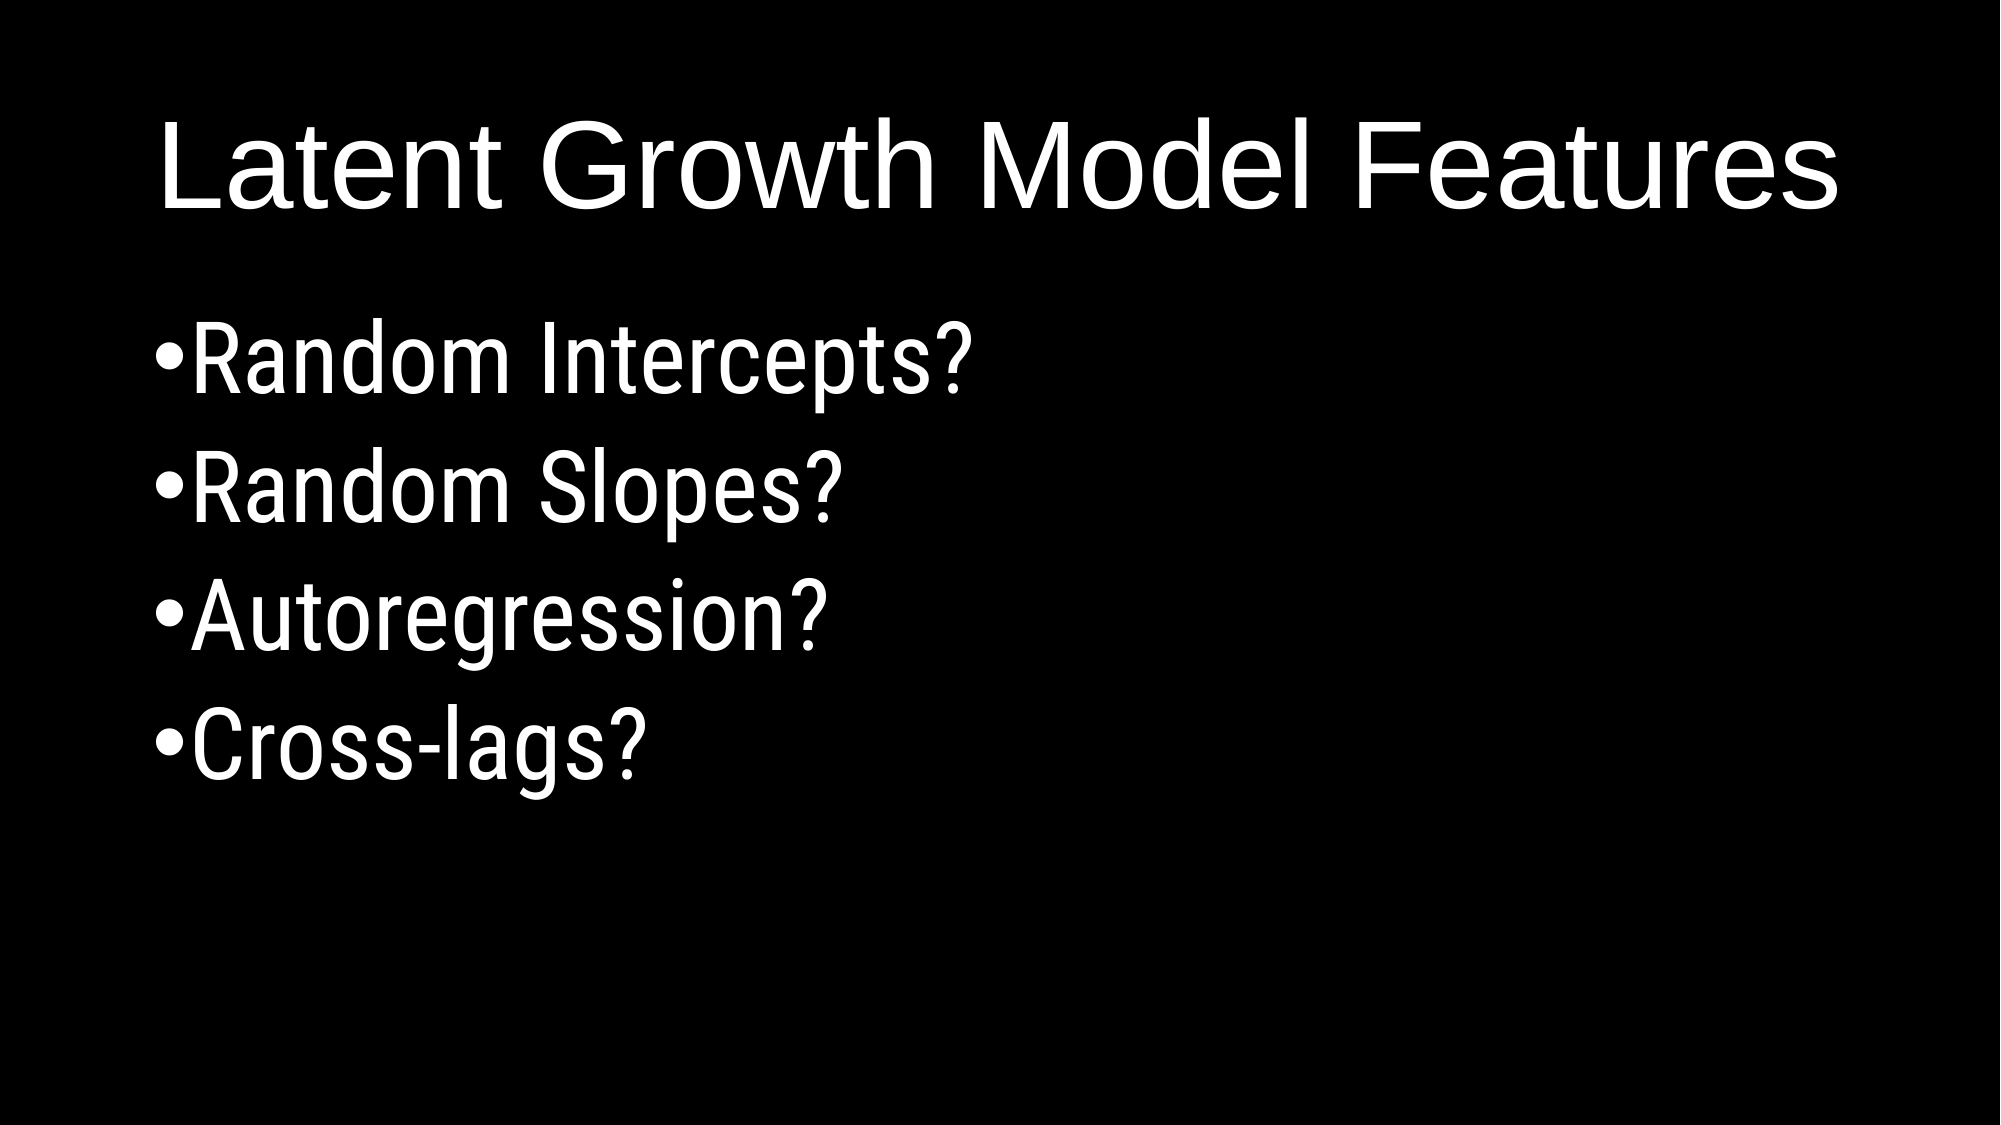

# Latent Growth Model Features
Random Intercepts?
Random Slopes?
Autoregression?
Cross-lags?